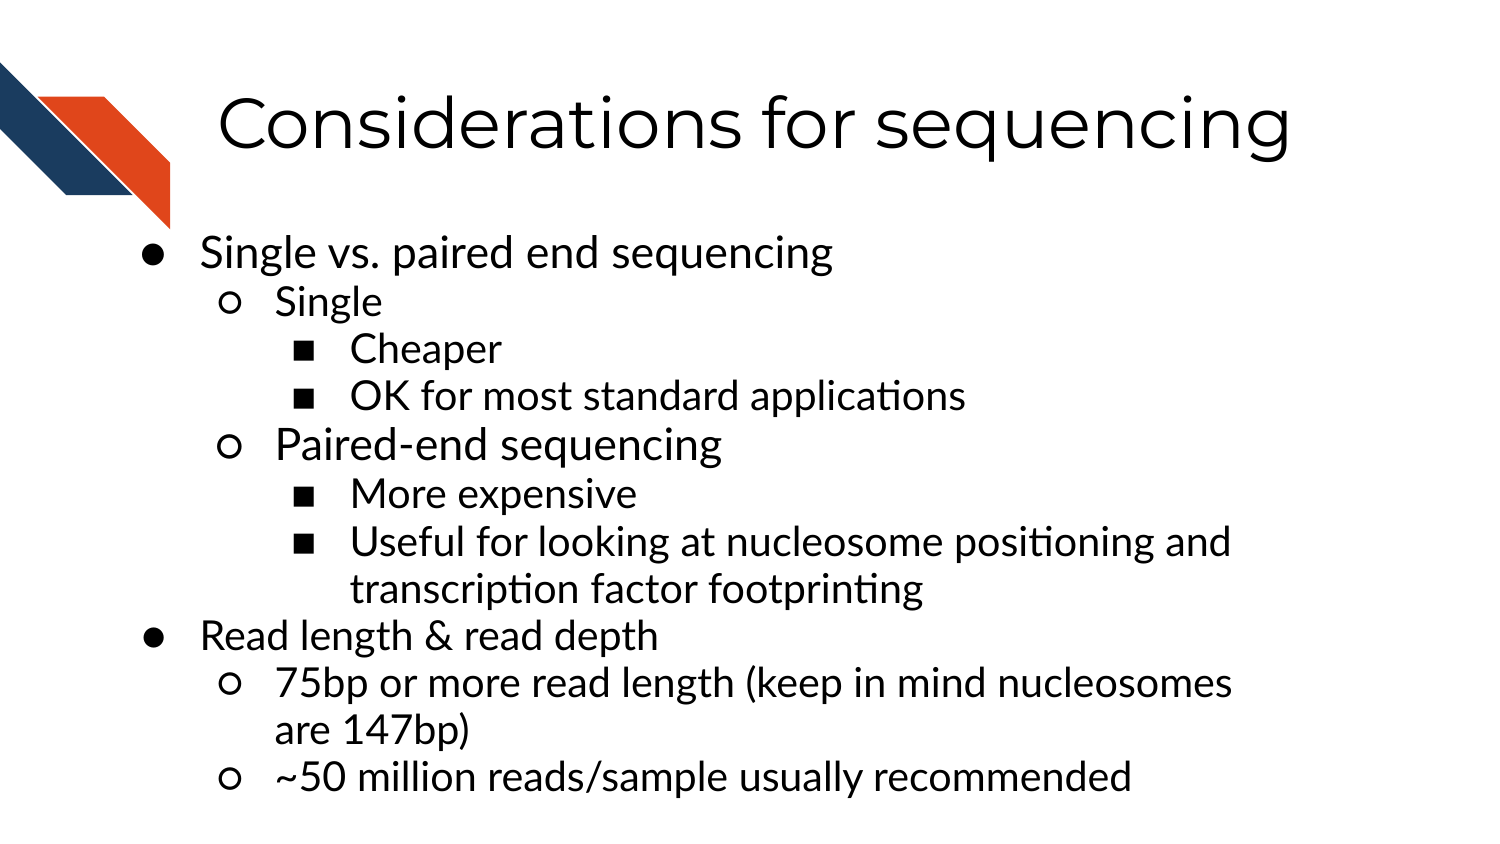

# Considerations for sequencing
Single vs. paired end sequencing
Single
Cheaper
OK for most standard applications
Paired-end sequencing
More expensive
Useful for looking at nucleosome positioning and transcription factor footprinting
Read length & read depth
75bp or more read length (keep in mind nucleosomes are 147bp)
~50 million reads/sample usually recommended